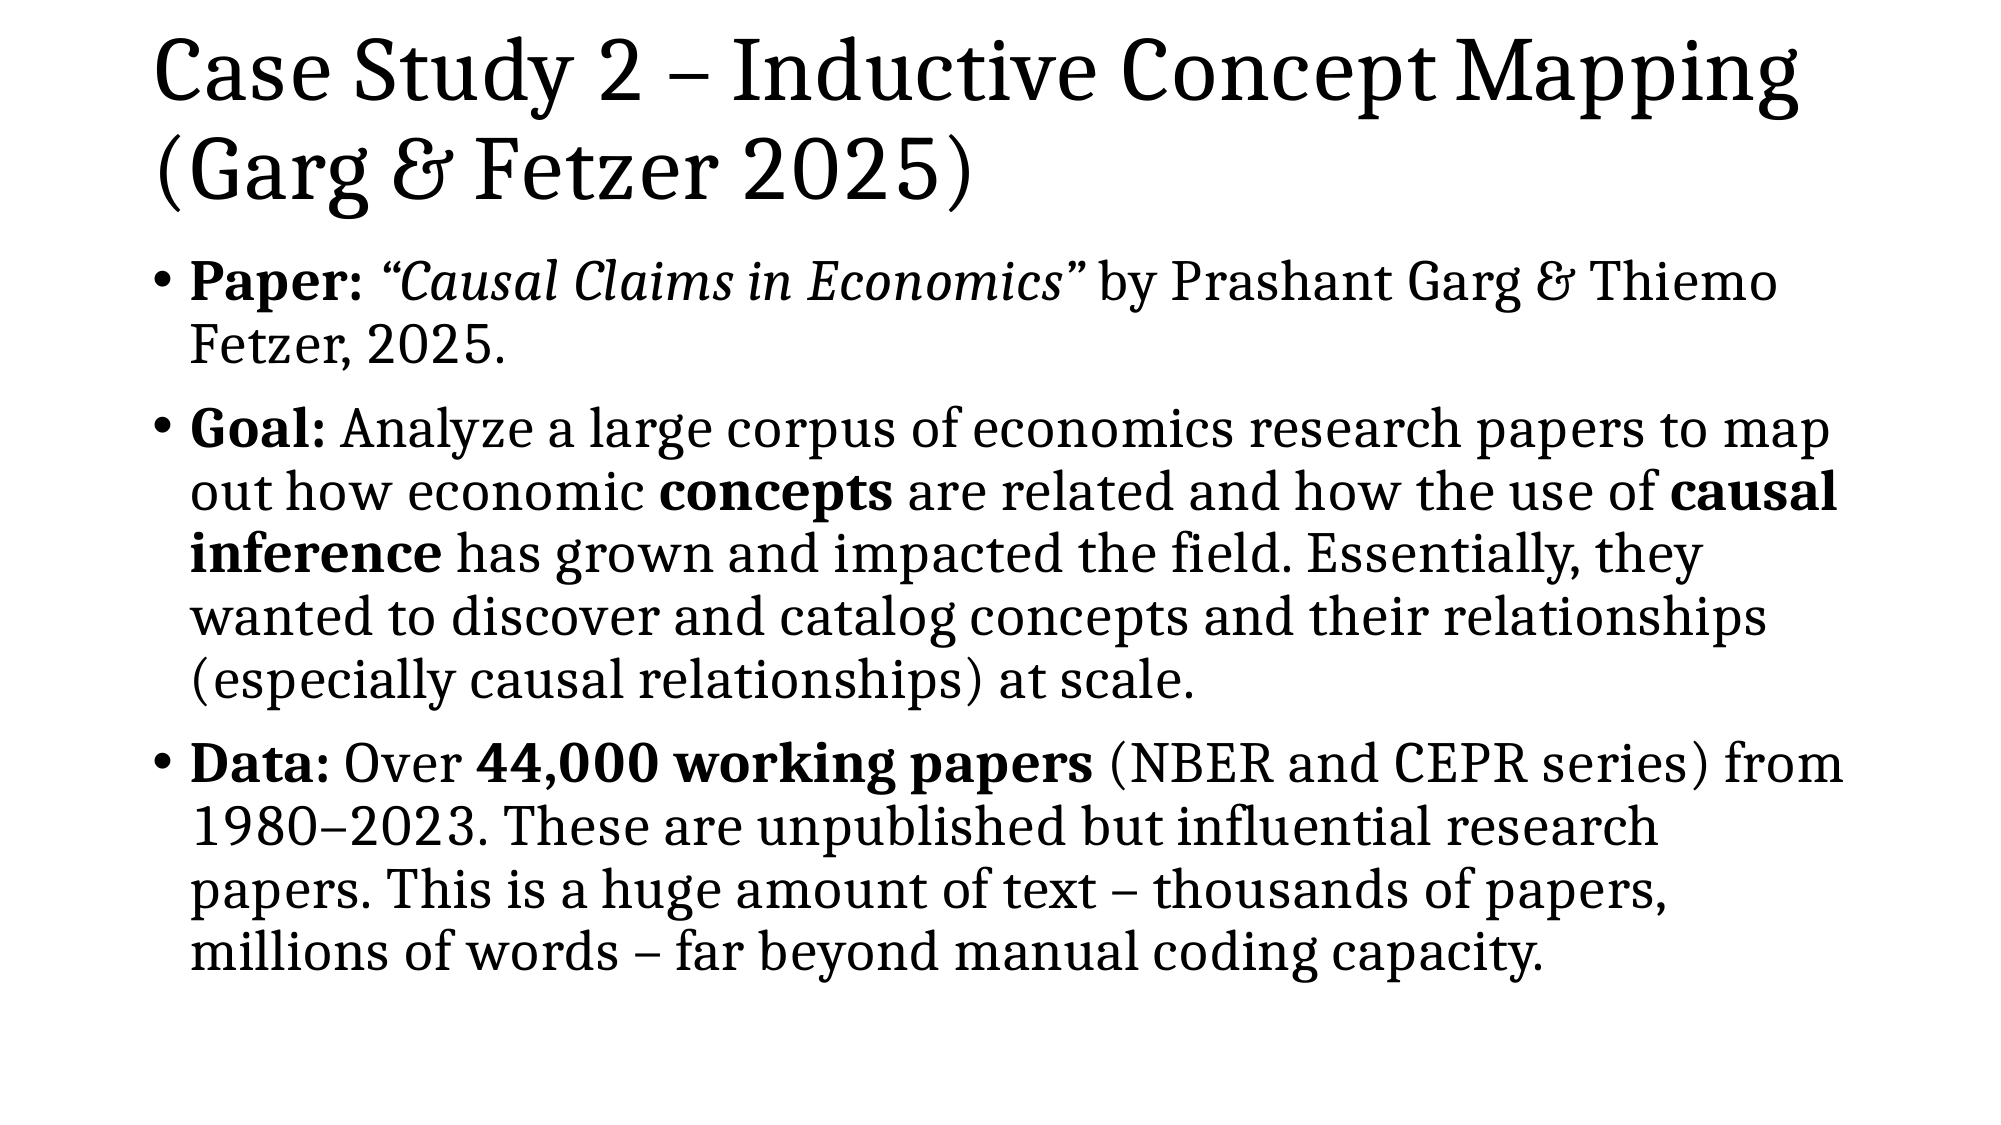

# Case Study 2 – Inductive Concept Mapping (Garg & Fetzer 2025)
Paper: “Causal Claims in Economics” by Prashant Garg & Thiemo Fetzer, 2025.
Goal: Analyze a large corpus of economics research papers to map out how economic concepts are related and how the use of causal inference has grown and impacted the field. Essentially, they wanted to discover and catalog concepts and their relationships (especially causal relationships) at scale.
Data: Over 44,000 working papers (NBER and CEPR series) from 1980–2023. These are unpublished but influential research papers. This is a huge amount of text – thousands of papers, millions of words – far beyond manual coding capacity.